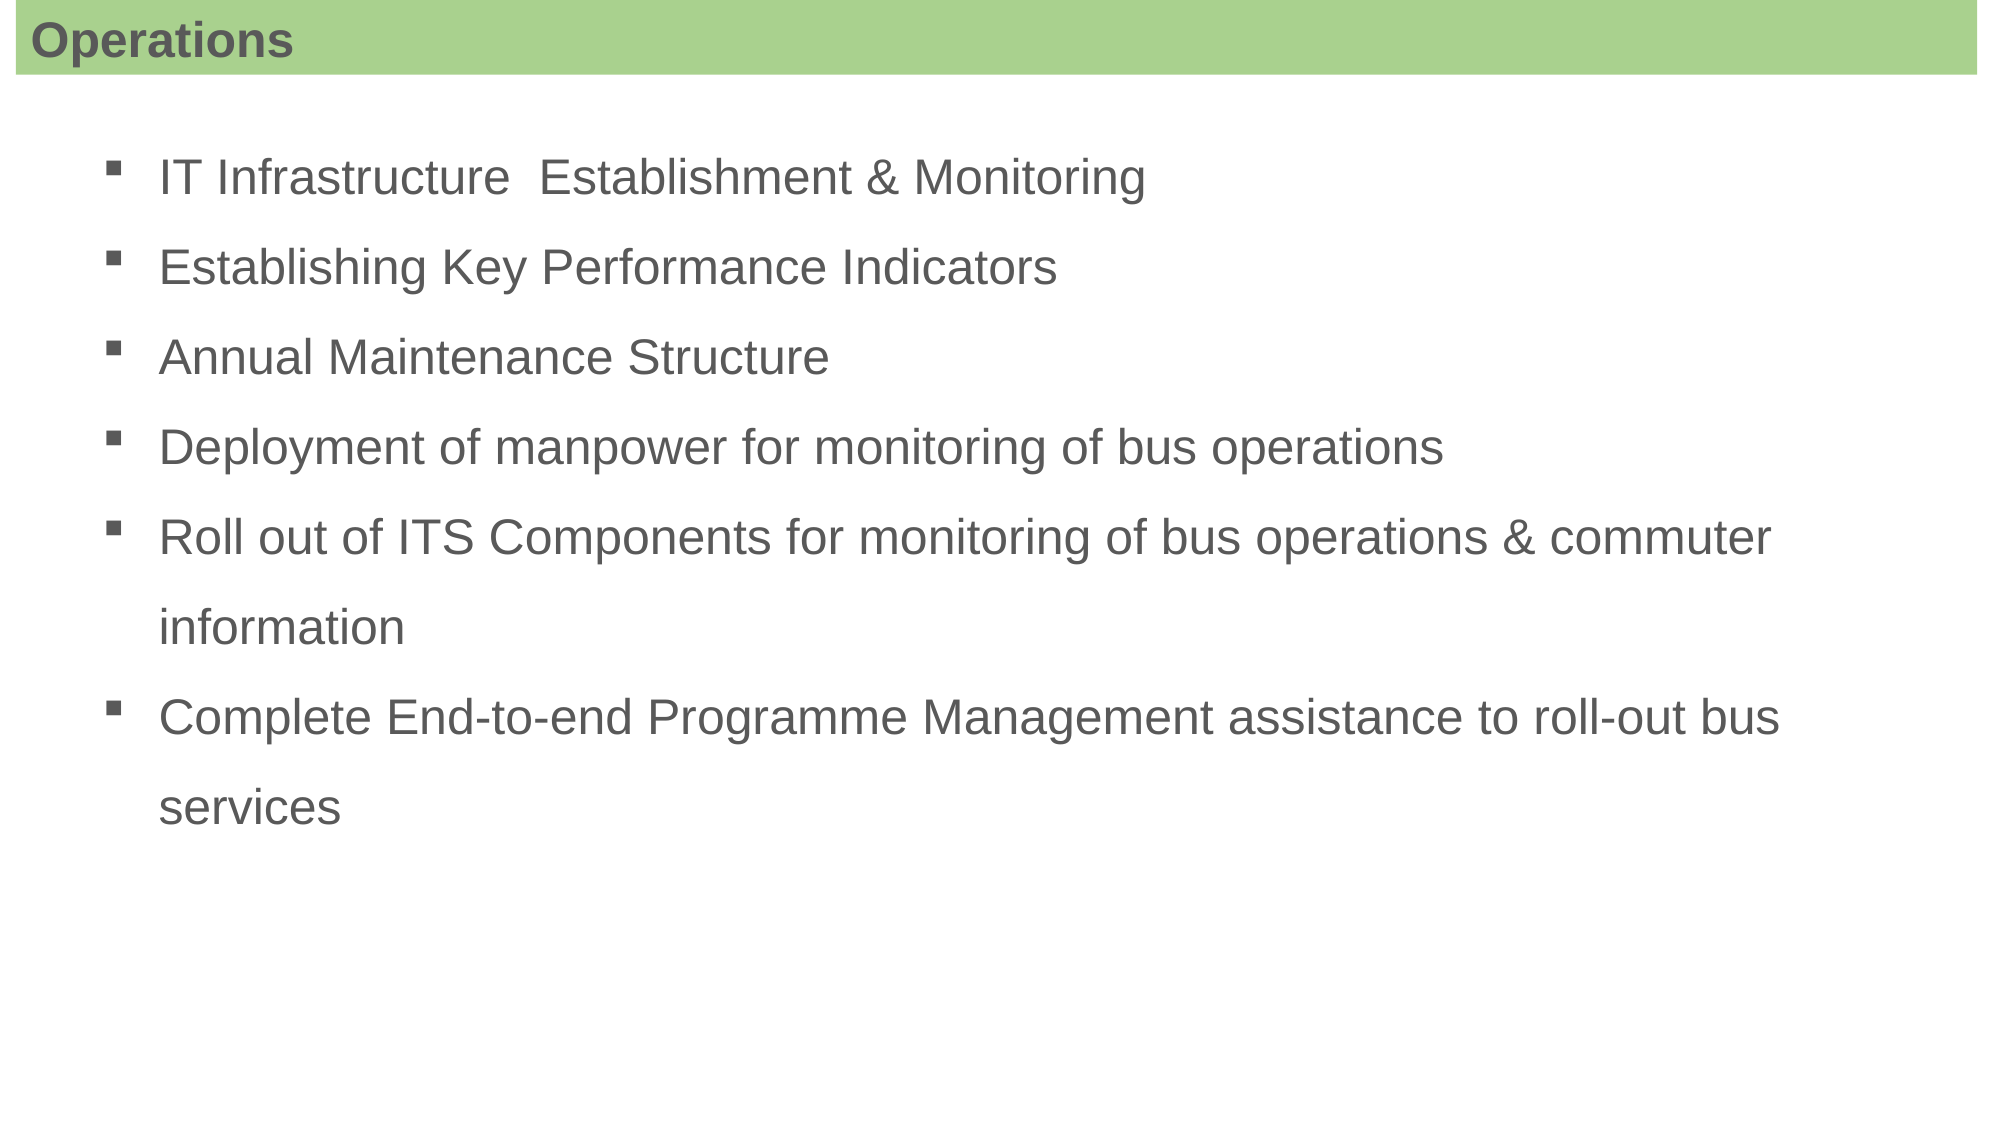

Operations
IT Infrastructure  Establishment & Monitoring
Establishing Key Performance Indicators
Annual Maintenance Structure
Deployment of manpower for monitoring of bus operations
Roll out of ITS Components for monitoring of bus operations & commuter information
Complete End-to-end Programme Management assistance to roll-out bus services